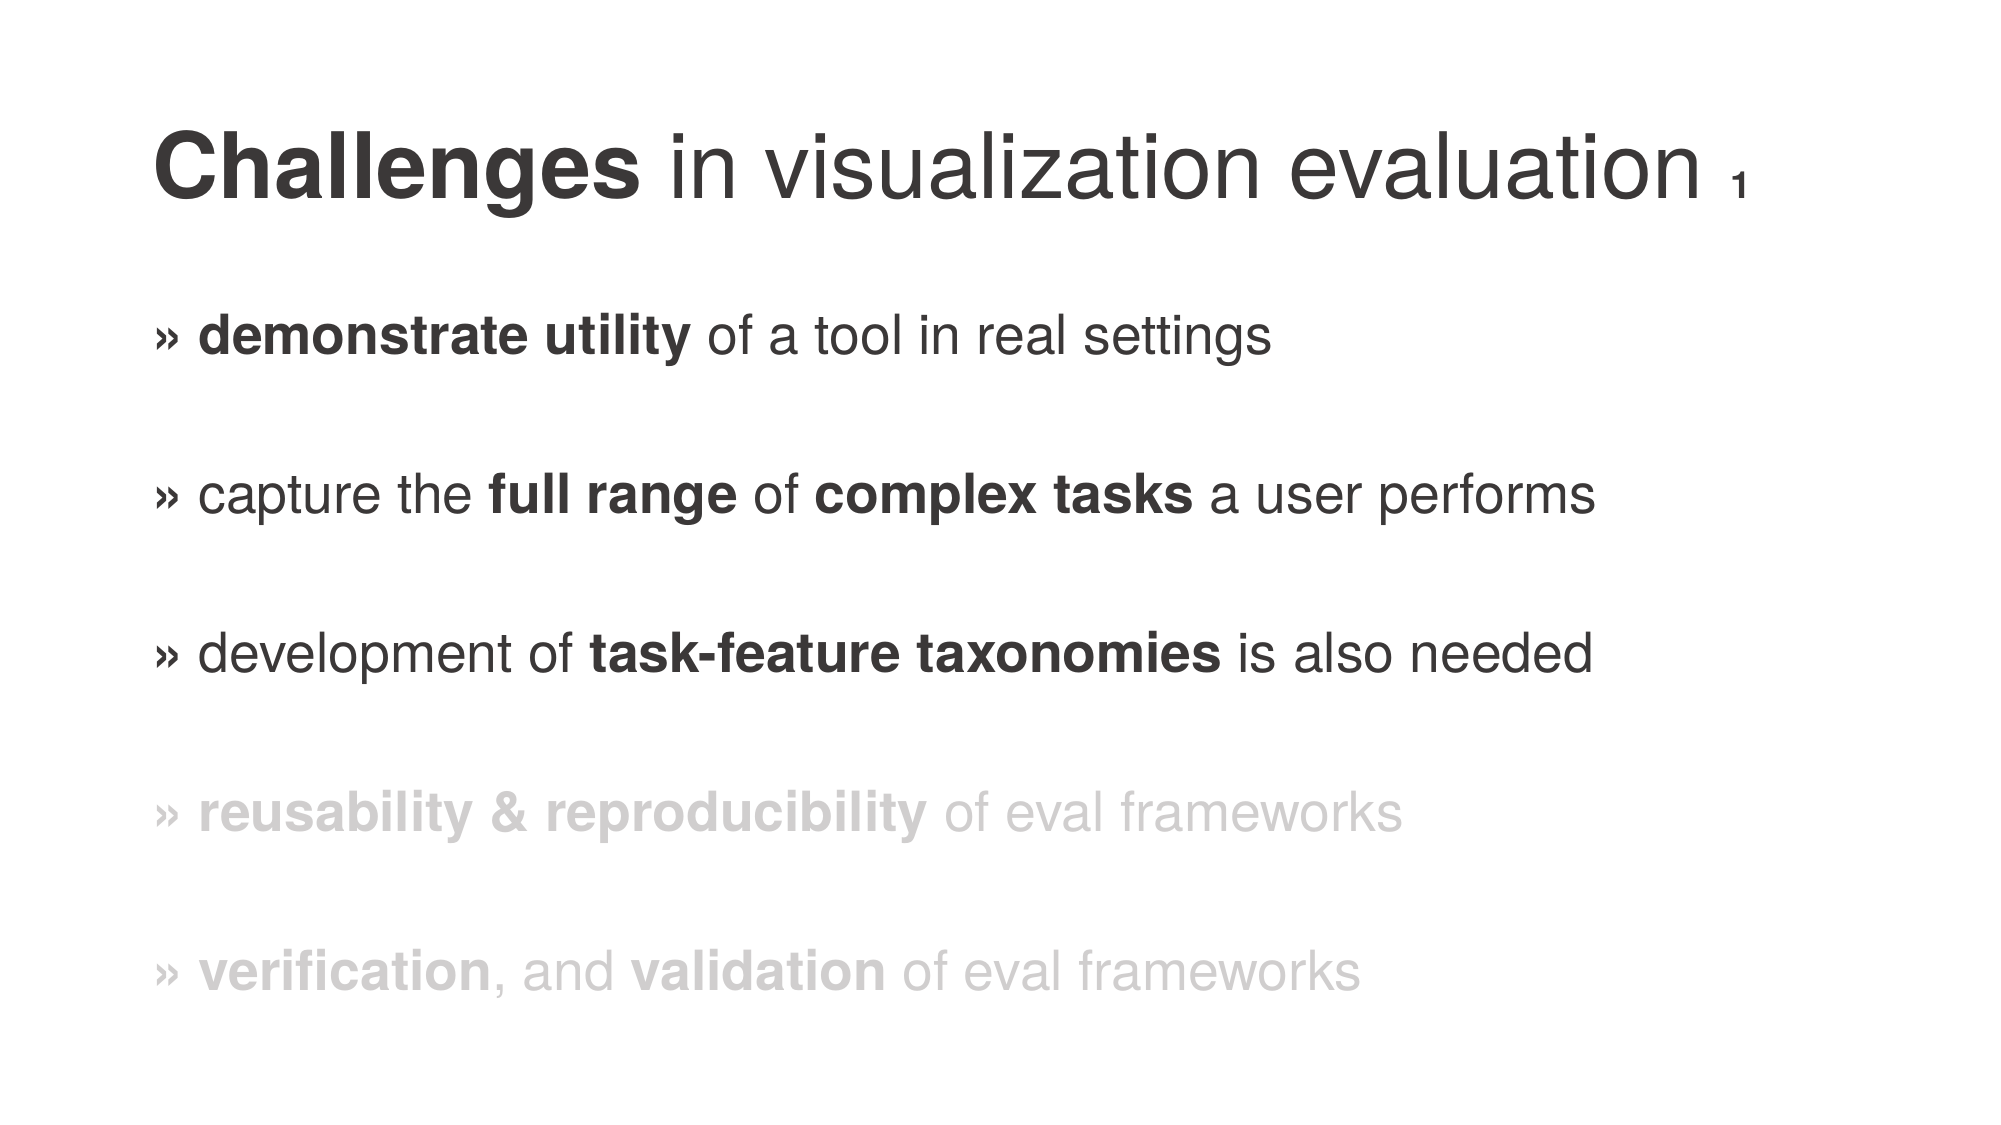

# Challenges in visualization evaluation 1
» demonstrate utility of a tool in real settings

» capture the full range of complex tasks a user performs

» development of task-feature taxonomies is also needed

» reusability & reproducibility of eval frameworks

» verification, and validation of eval frameworks